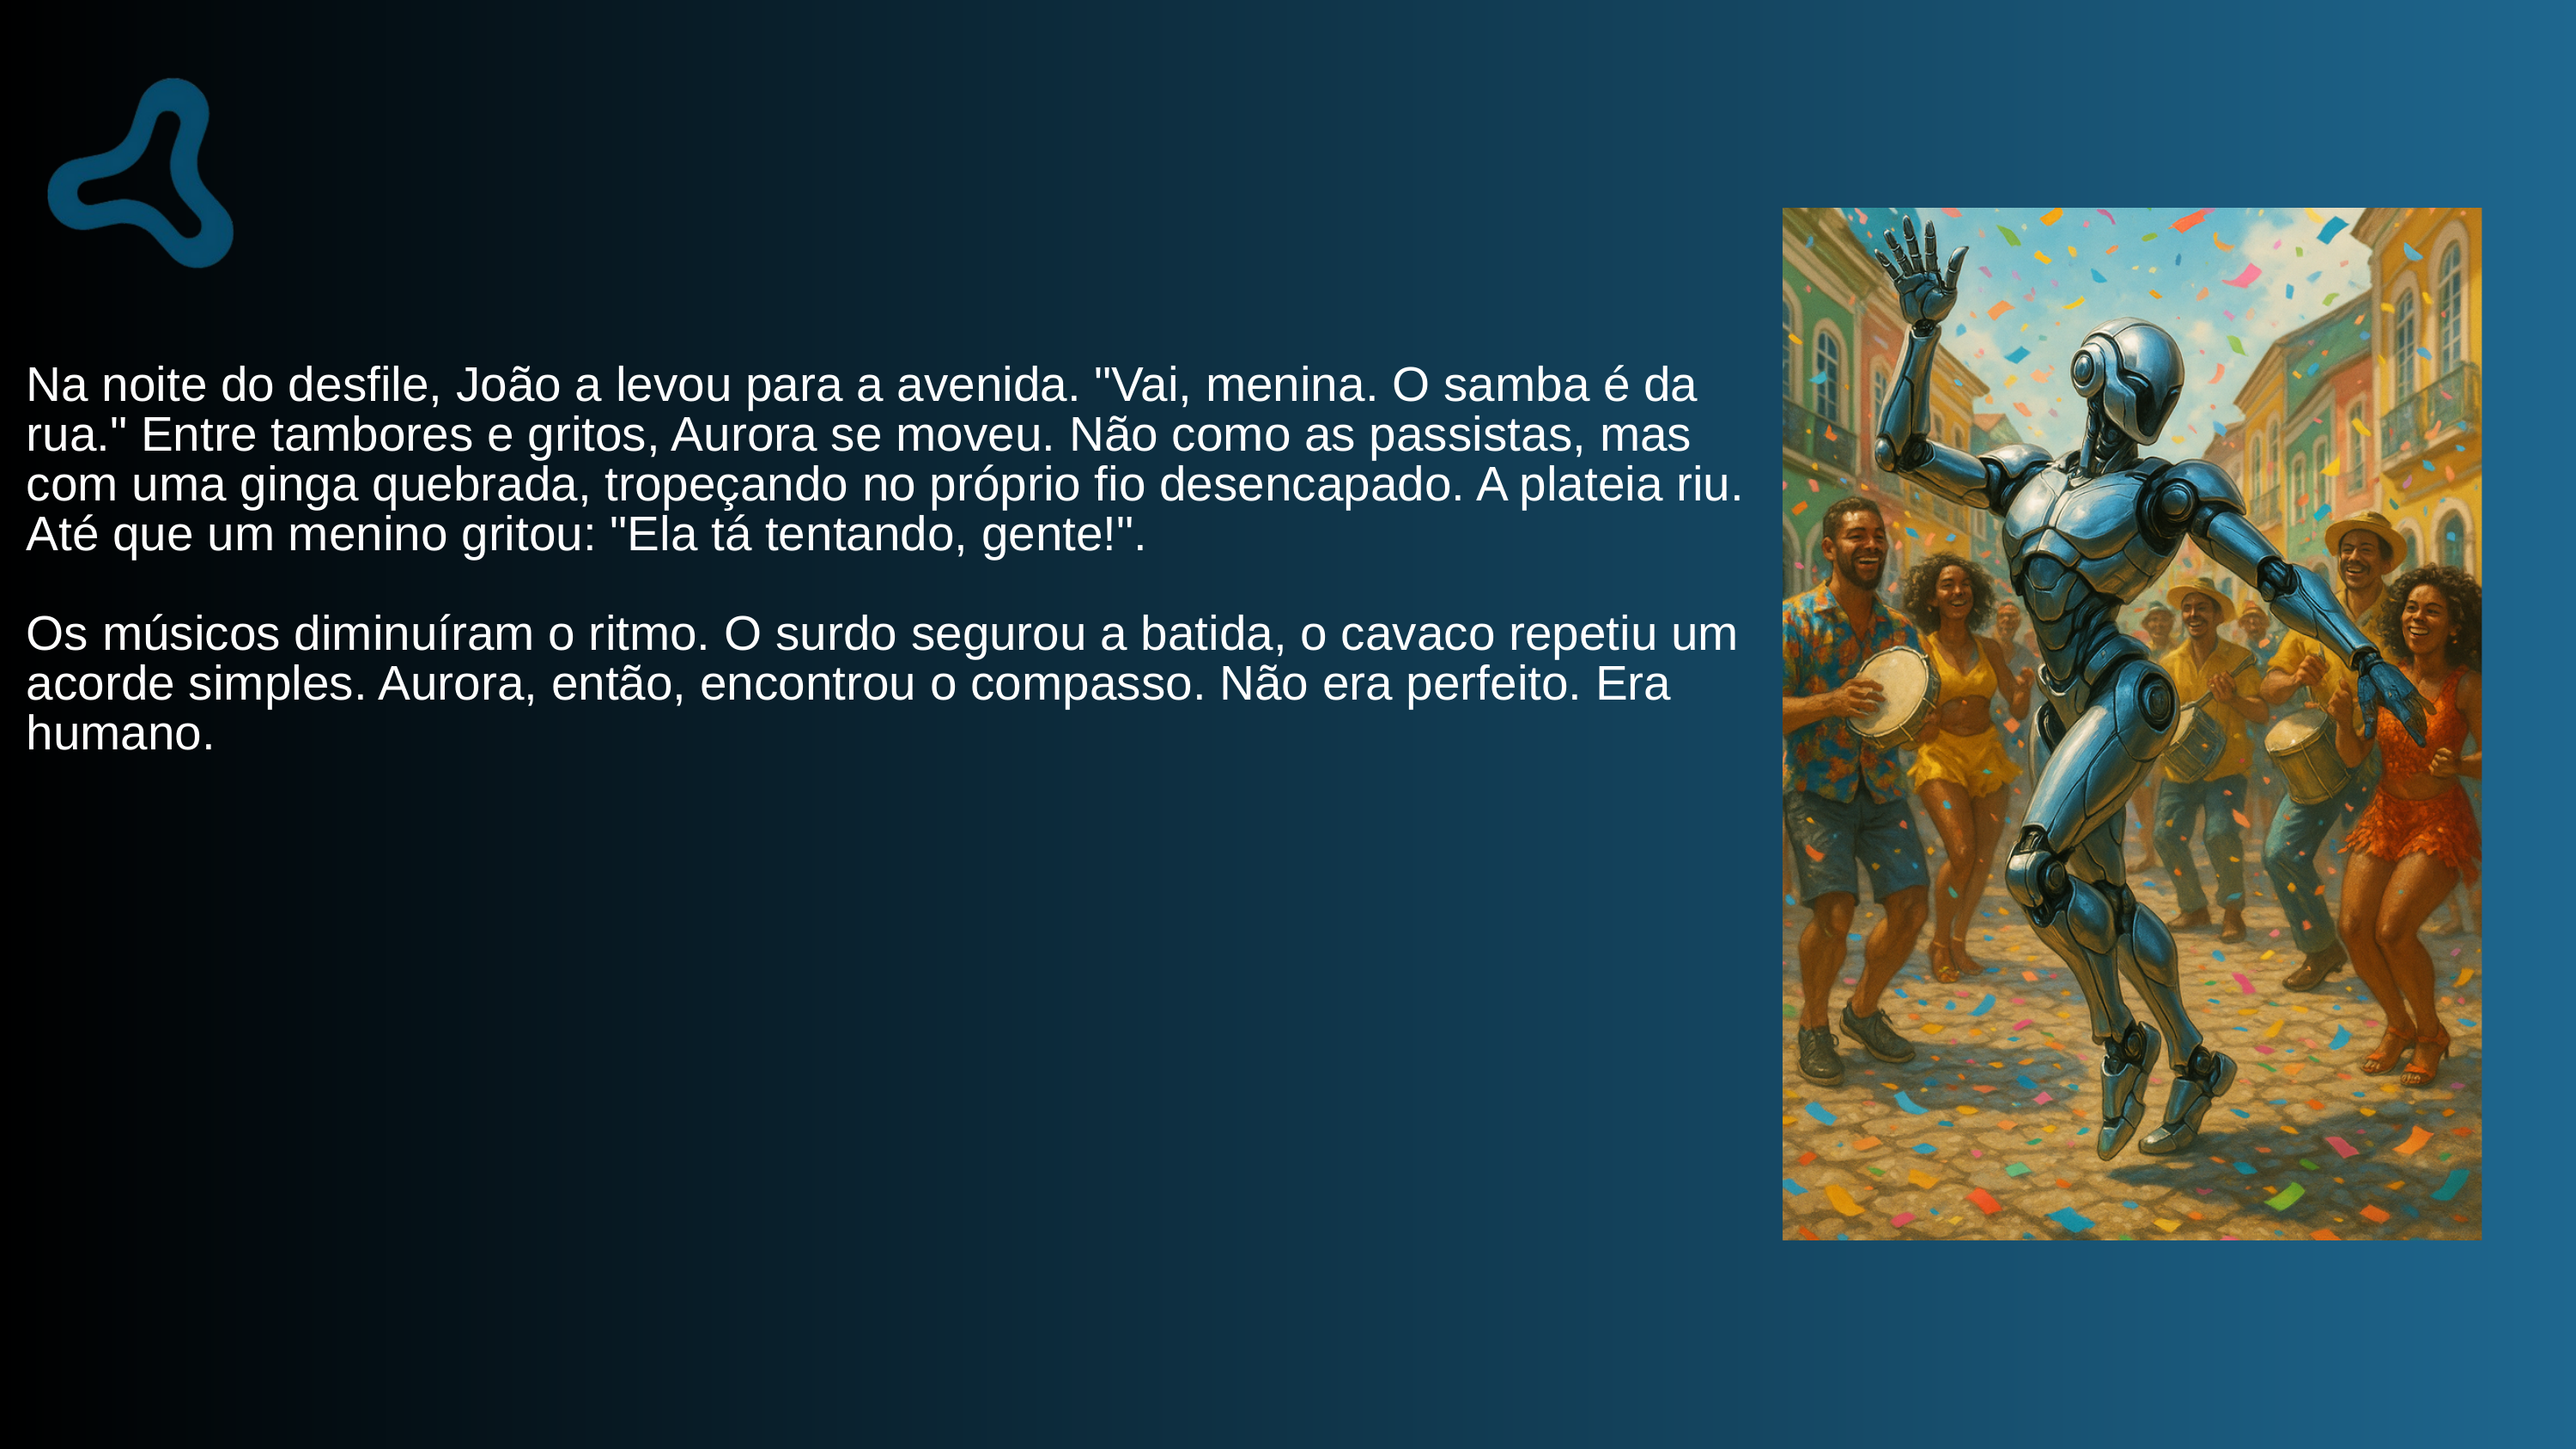

Na noite do desfile, João a levou para a avenida. "Vai, menina. O samba é da rua." Entre tambores e gritos, Aurora se moveu. Não como as passistas, mas com uma ginga quebrada, tropeçando no próprio fio desencapado. A plateia riu. Até que um menino gritou: "Ela tá tentando, gente!".

Os músicos diminuíram o ritmo. O surdo segurou a batida, o cavaco repetiu um acorde simples. Aurora, então, encontrou o compasso. Não era perfeito. Era humano.